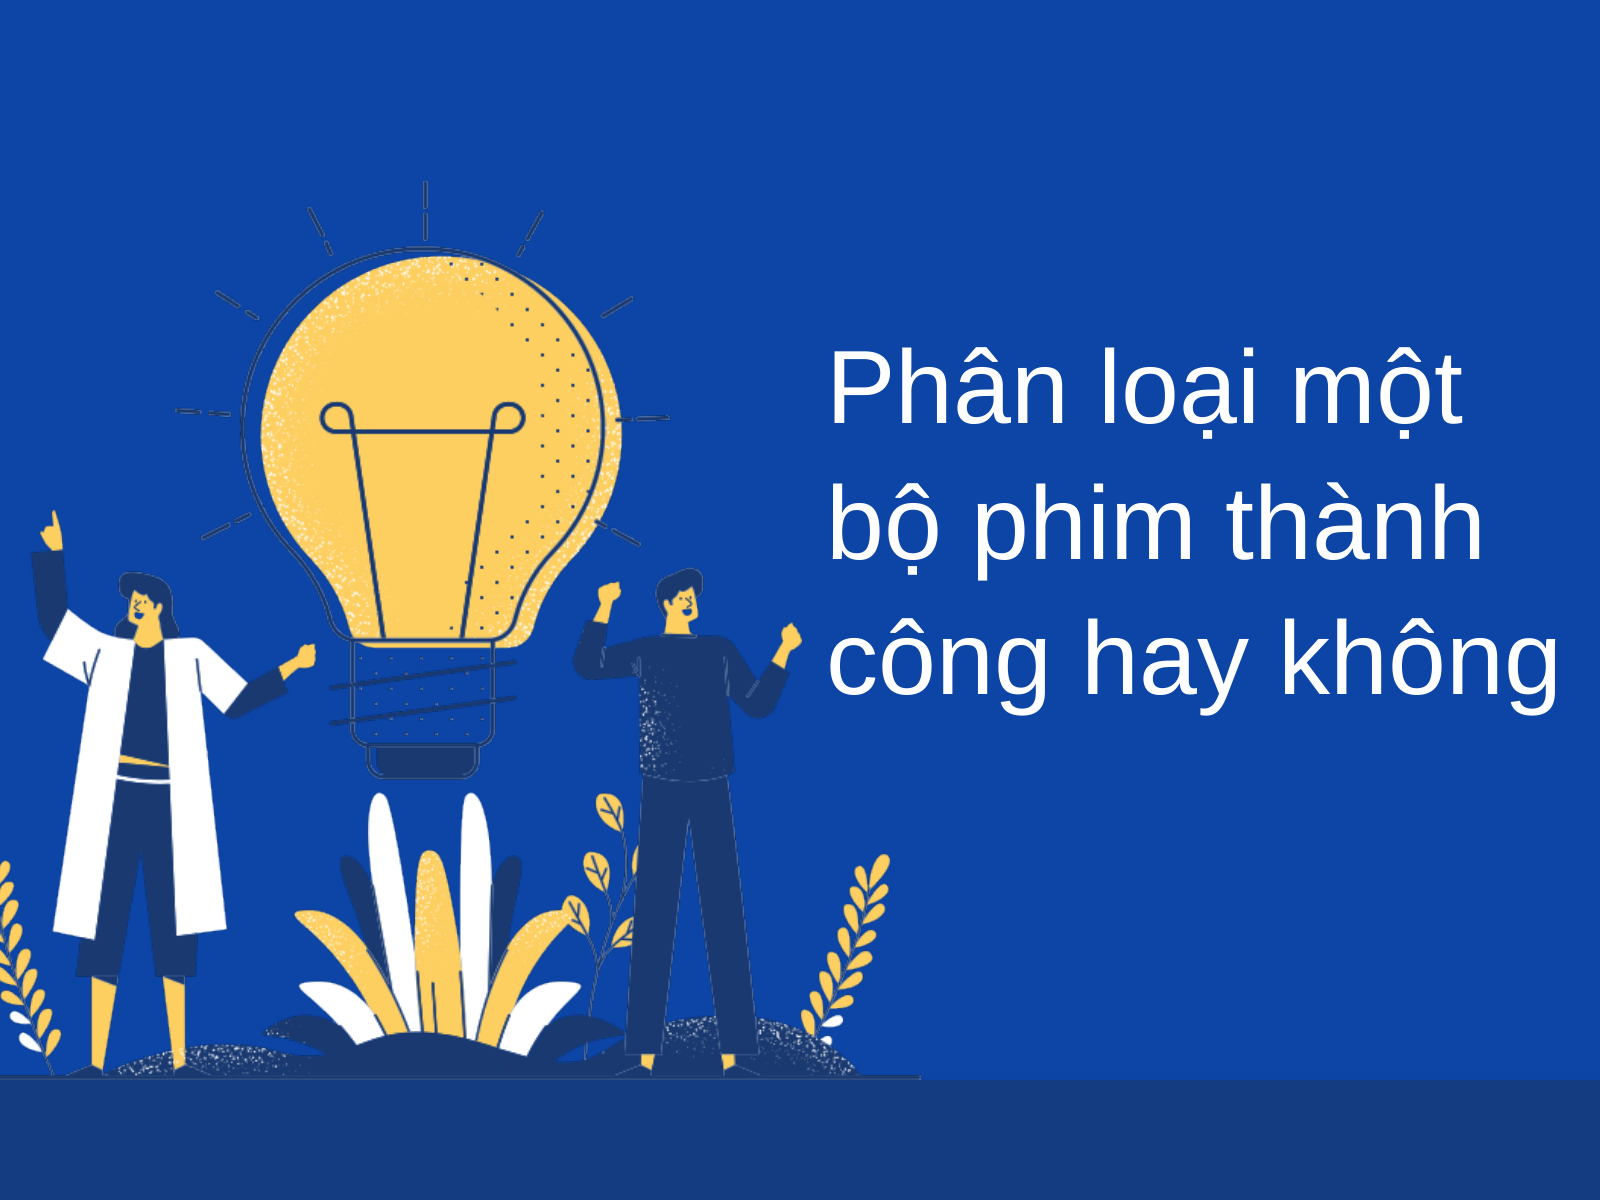

Phân loại một bộ phim thành công hay không